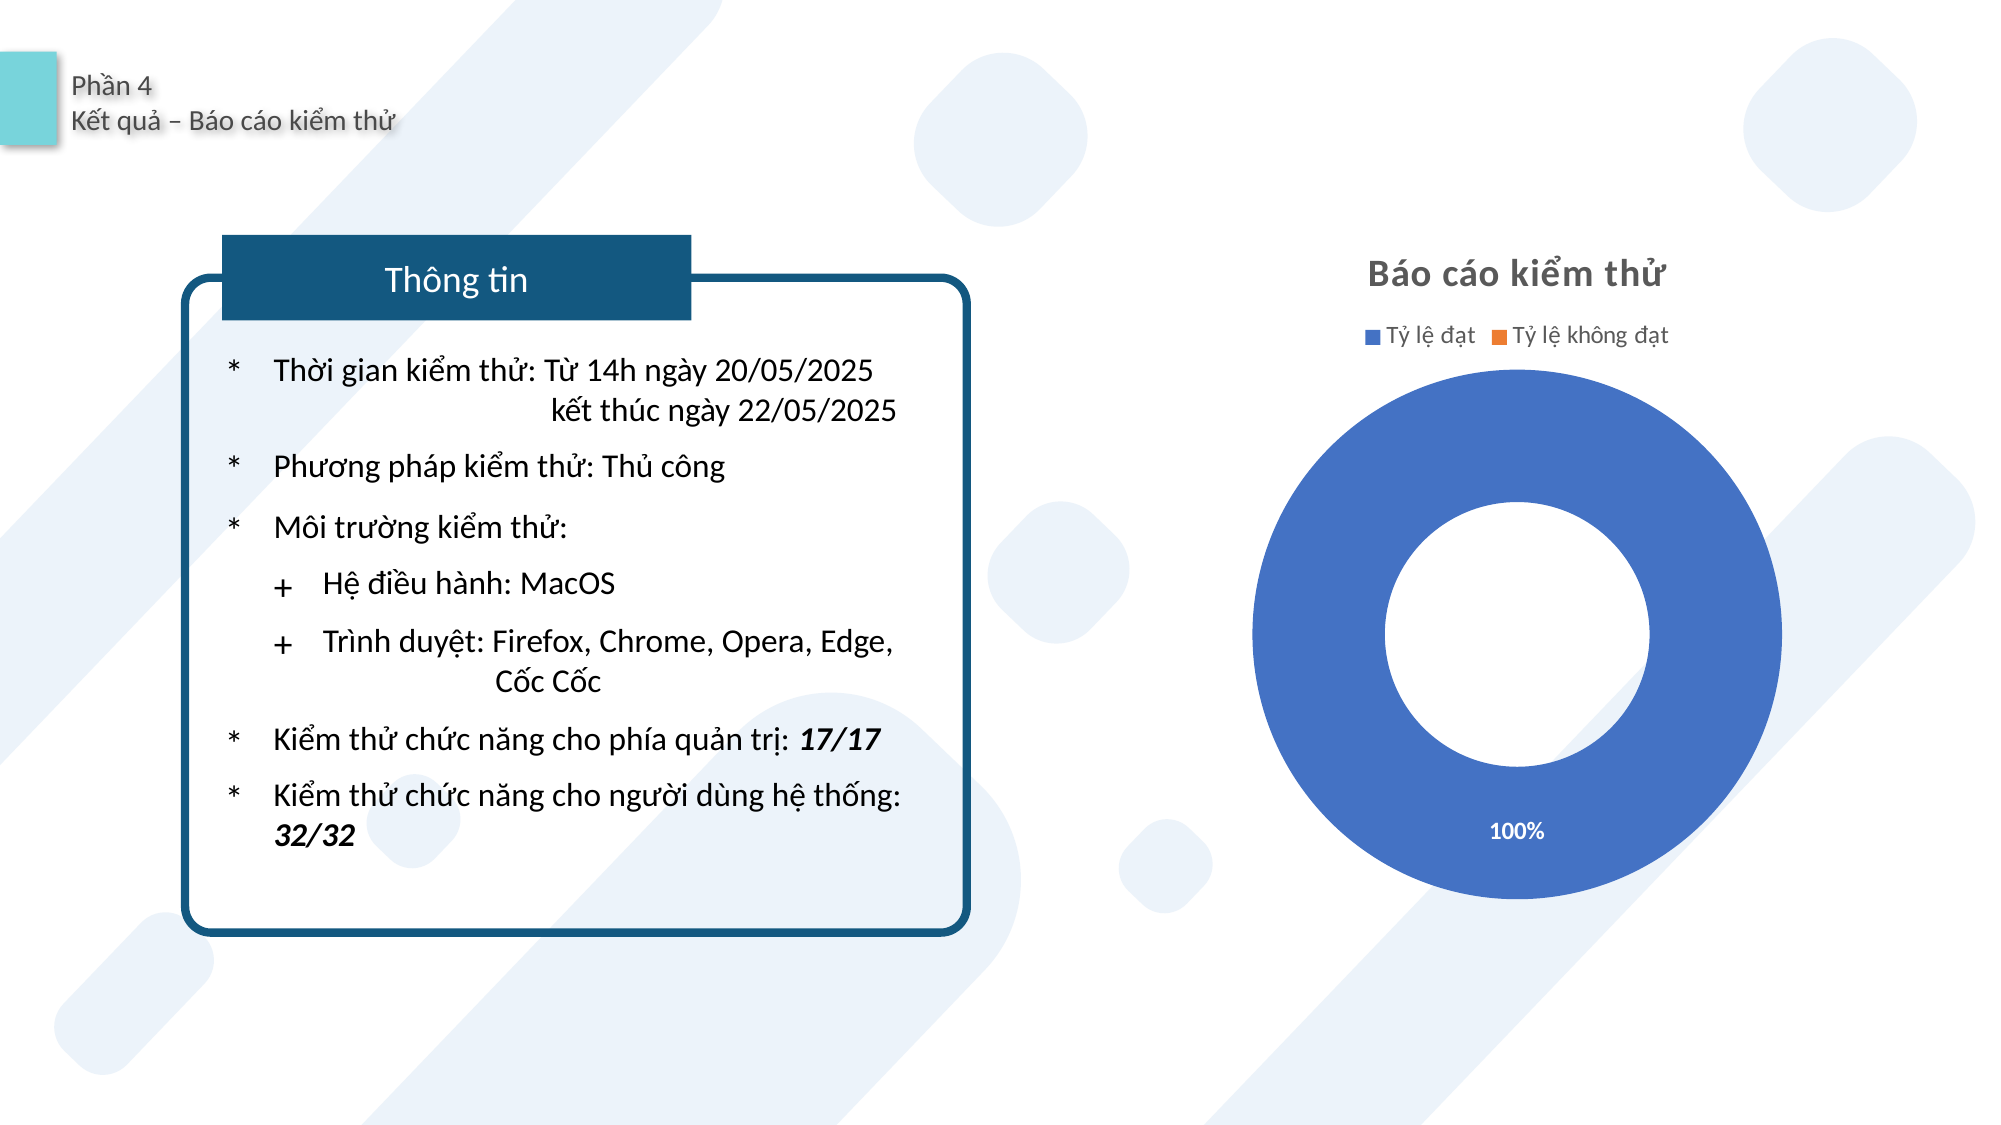

Phần 4
Kết quả – Báo cáo kiểm thử

### Chart: Báo cáo kiểm thử

| Category | Sales |
|---|---|
| Tỷ lệ đạt | 1.0 |
| Tỷ lệ không đạt | 0.0 |
Thông tin

Thời gian kiểm thử: Từ 14h ngày 20/05/2025
	                 kết thúc ngày 22/05/2025
*
Phương pháp kiểm thử: Thủ công
*
Môi trường kiểm thử:
*
Hệ điều hành: MacOS
+
Trình duyệt: Firefox, Chrome, Opera, Edge,
	   Cốc Cốc
+
Kiểm thử chức năng cho phía quản trị: 17/17
*
Kiểm thử chức năng cho người dùng hệ thống: 32/32
*